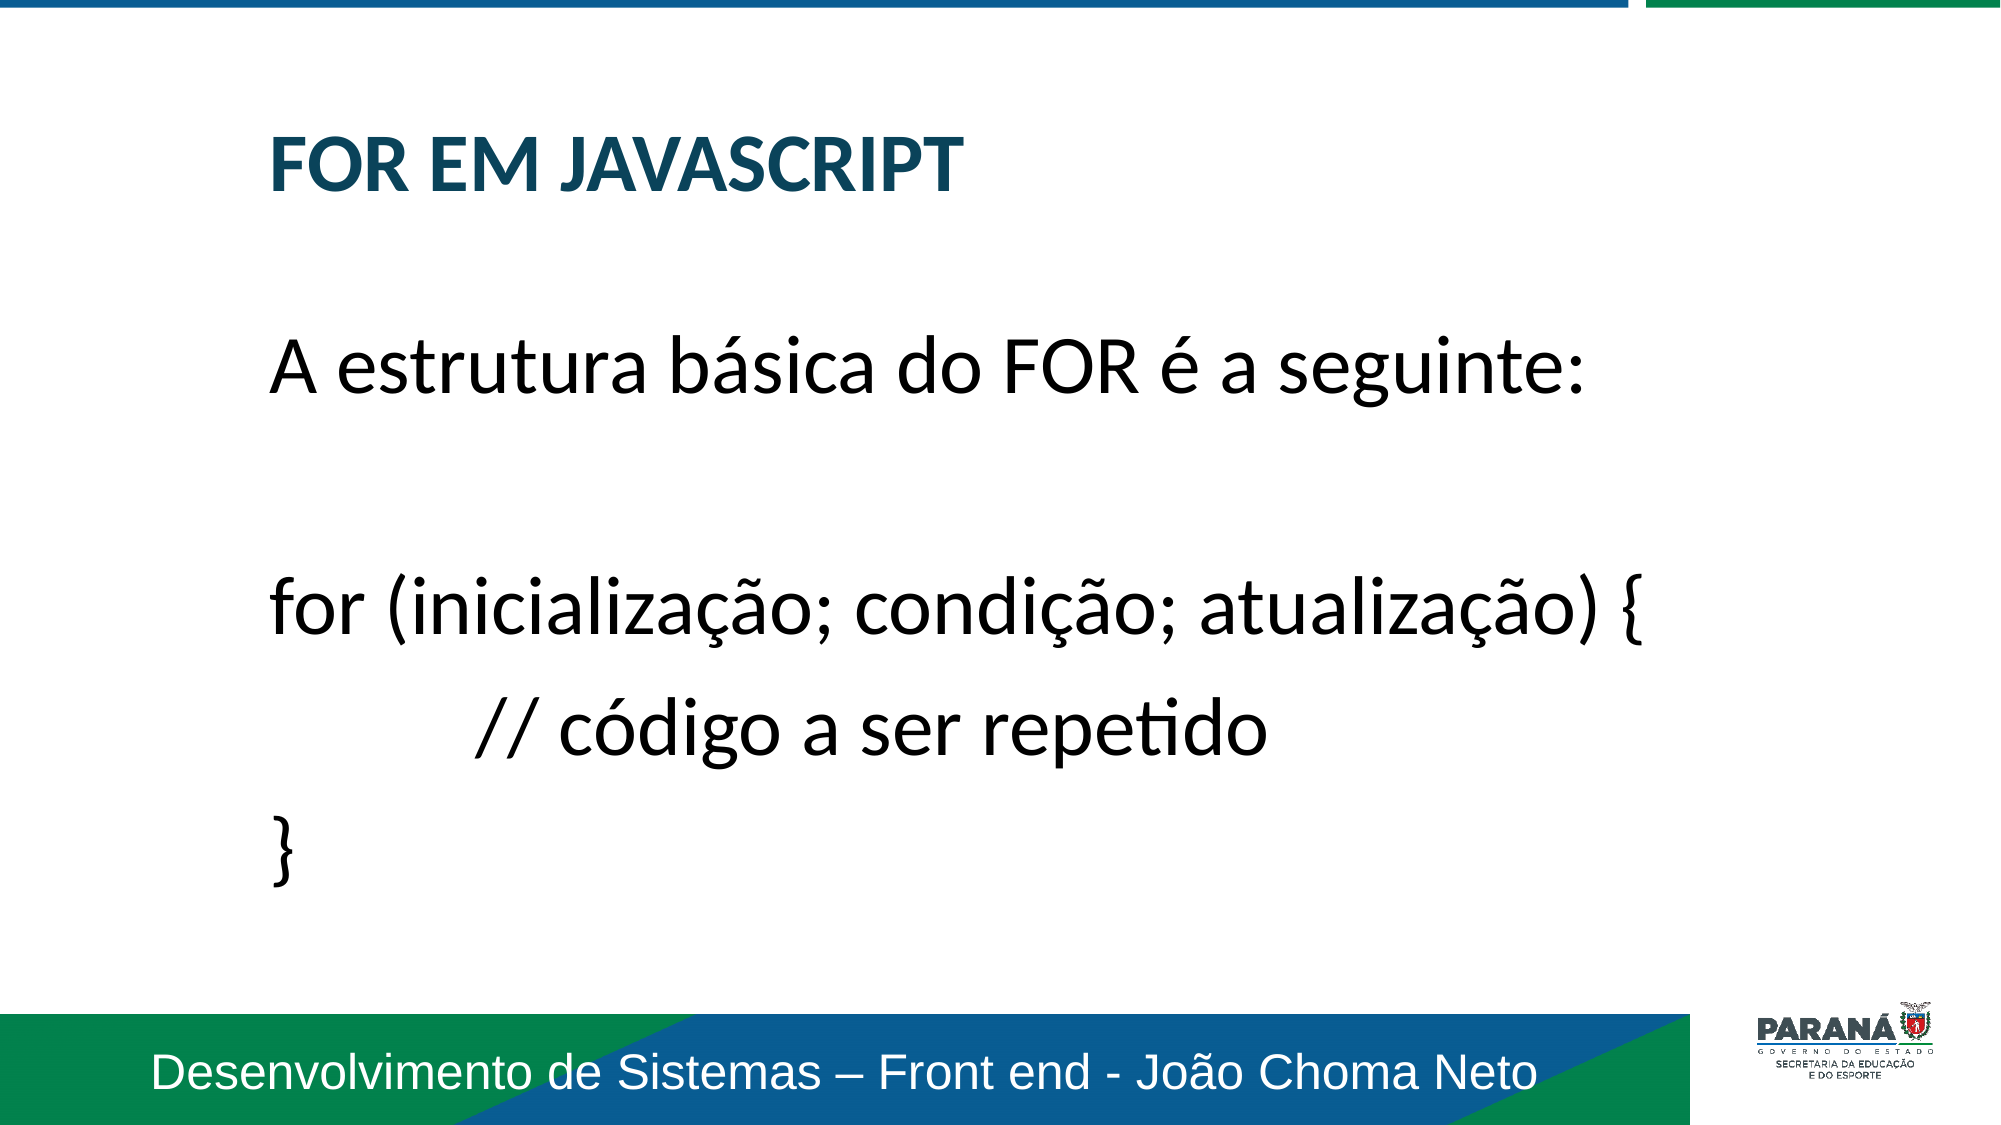

FOR EM JAVASCRIPT
A estrutura básica do FOR é a seguinte:

for (inicialização; condição; atualização) {
 		 // código a ser repetido
}